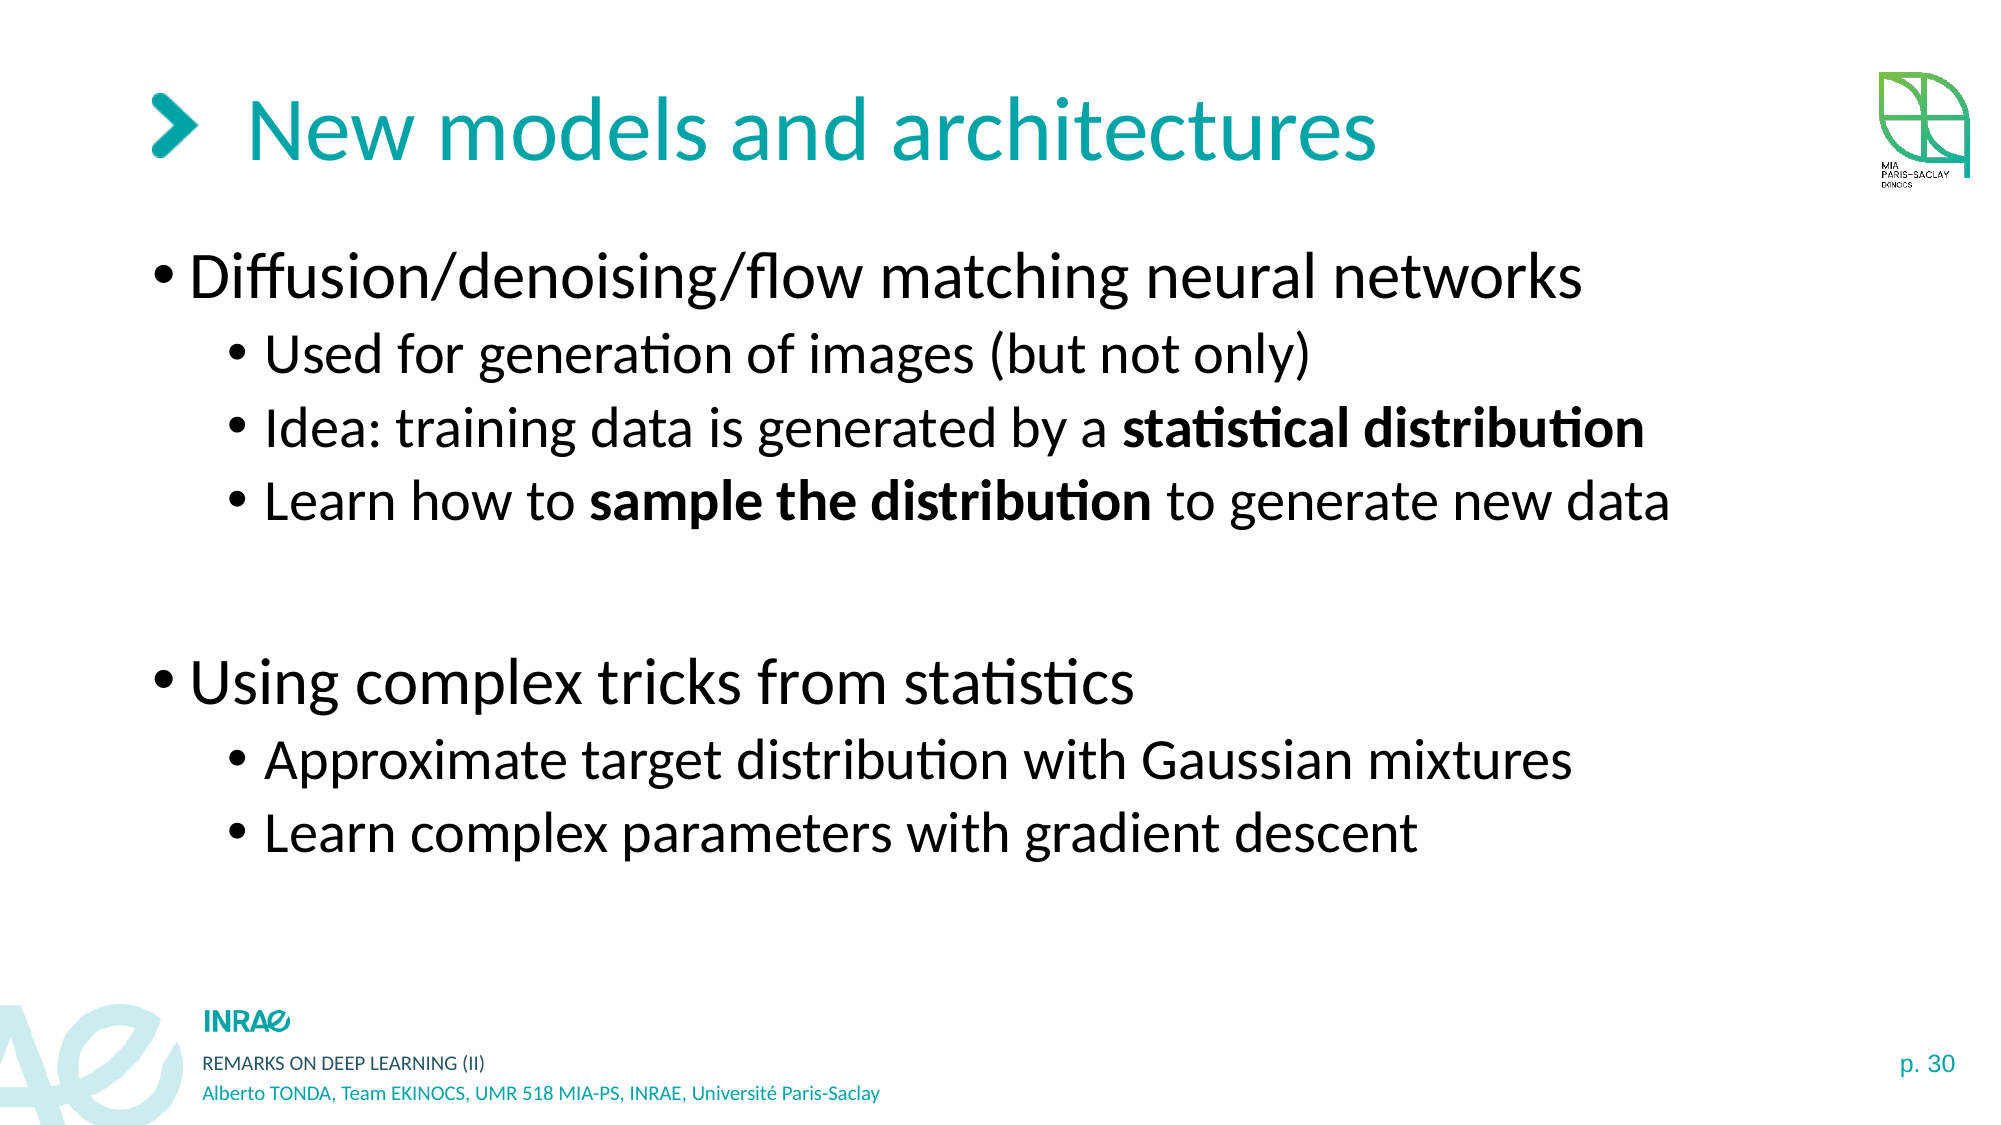

# New models and architectures
Diffusion/denoising/flow matching neural networks
Used for generation of images (but not only)
Idea: training data is generated by a statistical distribution
Learn how to sample the distribution to generate new data

Using complex tricks from statistics
Approximate target distribution with Gaussian mixtures
Learn complex parameters with gradient descent